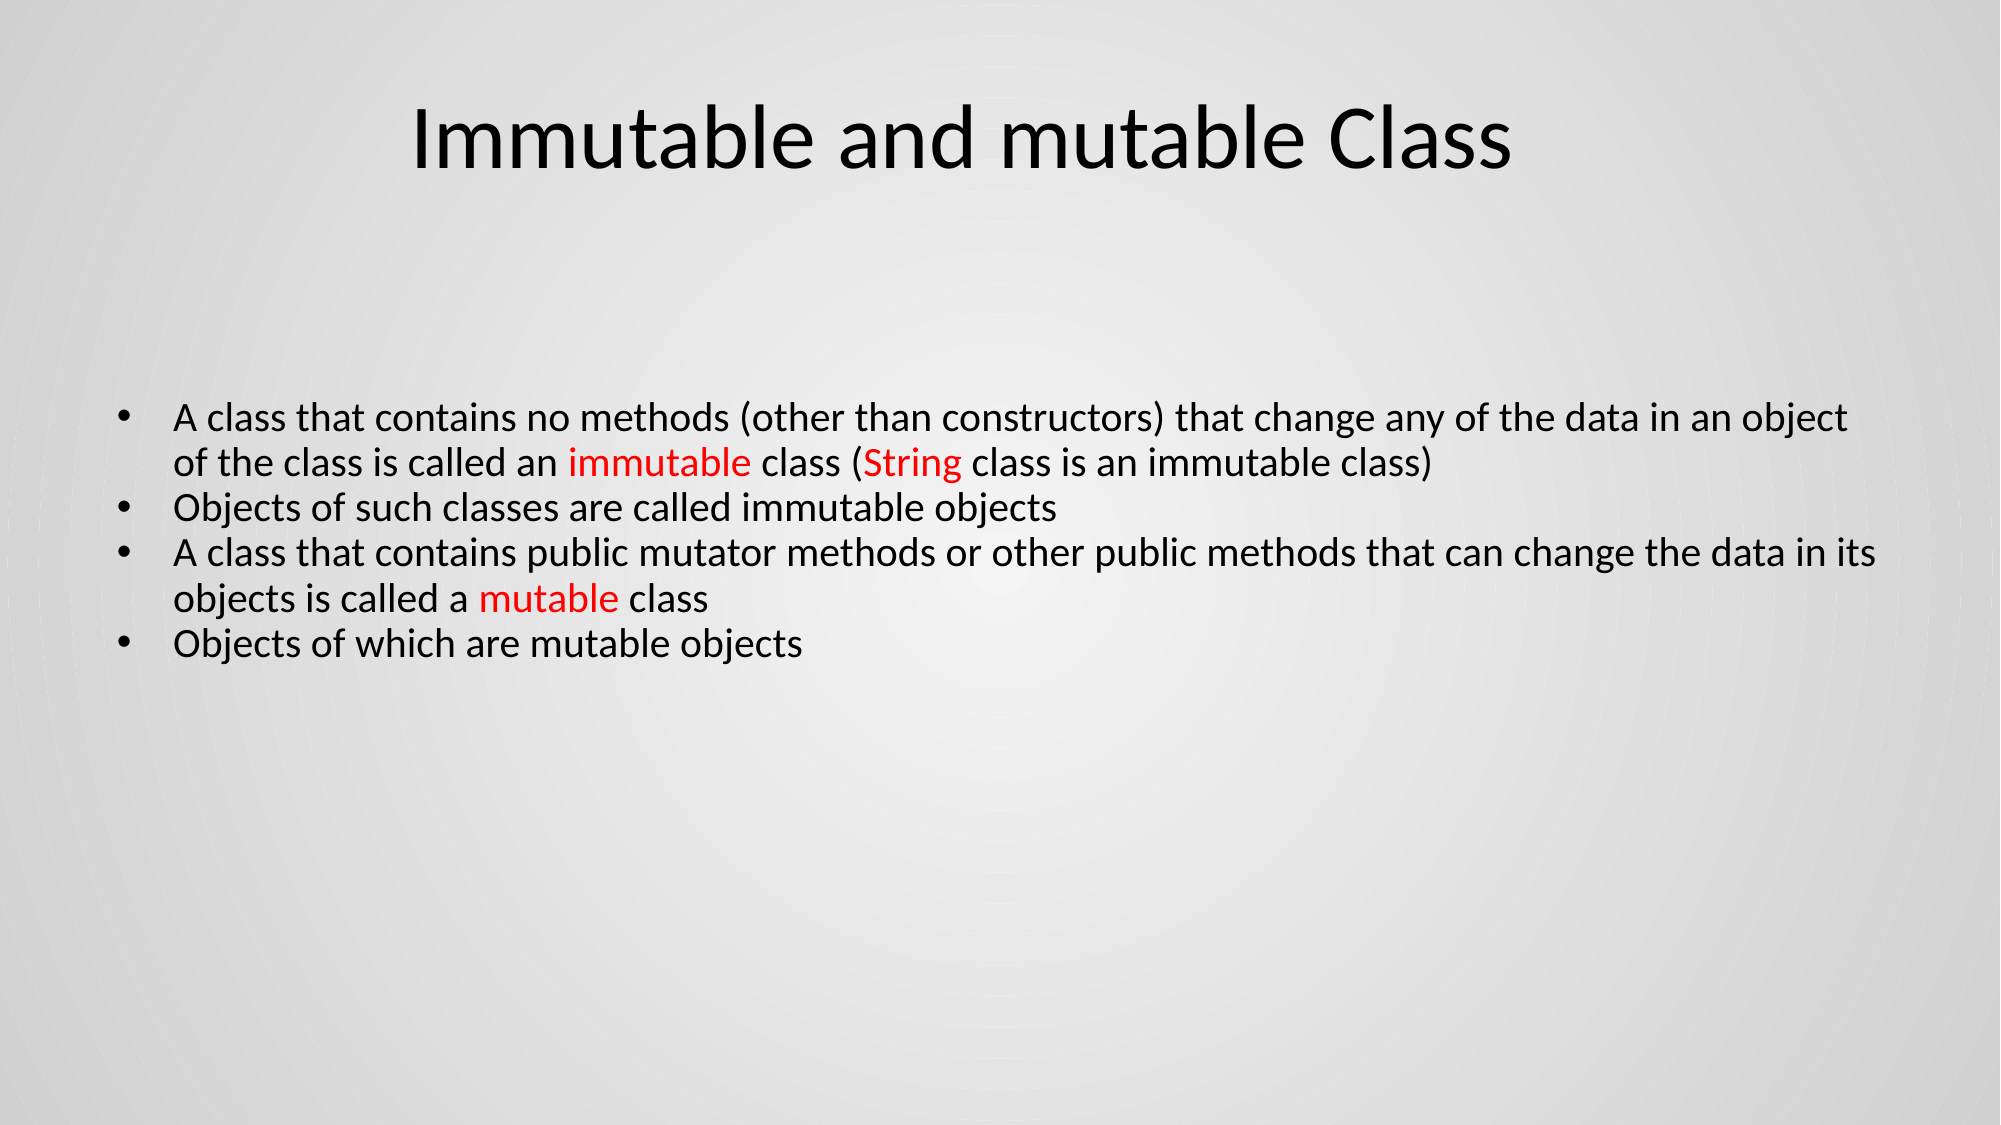

# Immutable and mutable Class

A class that contains no methods (other than constructors) that change any of the data in an object of the class is called an immutable class (String class is an immutable class)
Objects of such classes are called immutable objects
A class that contains public mutator methods or other public methods that can change the data in its objects is called a mutable class
Objects of which are mutable objects